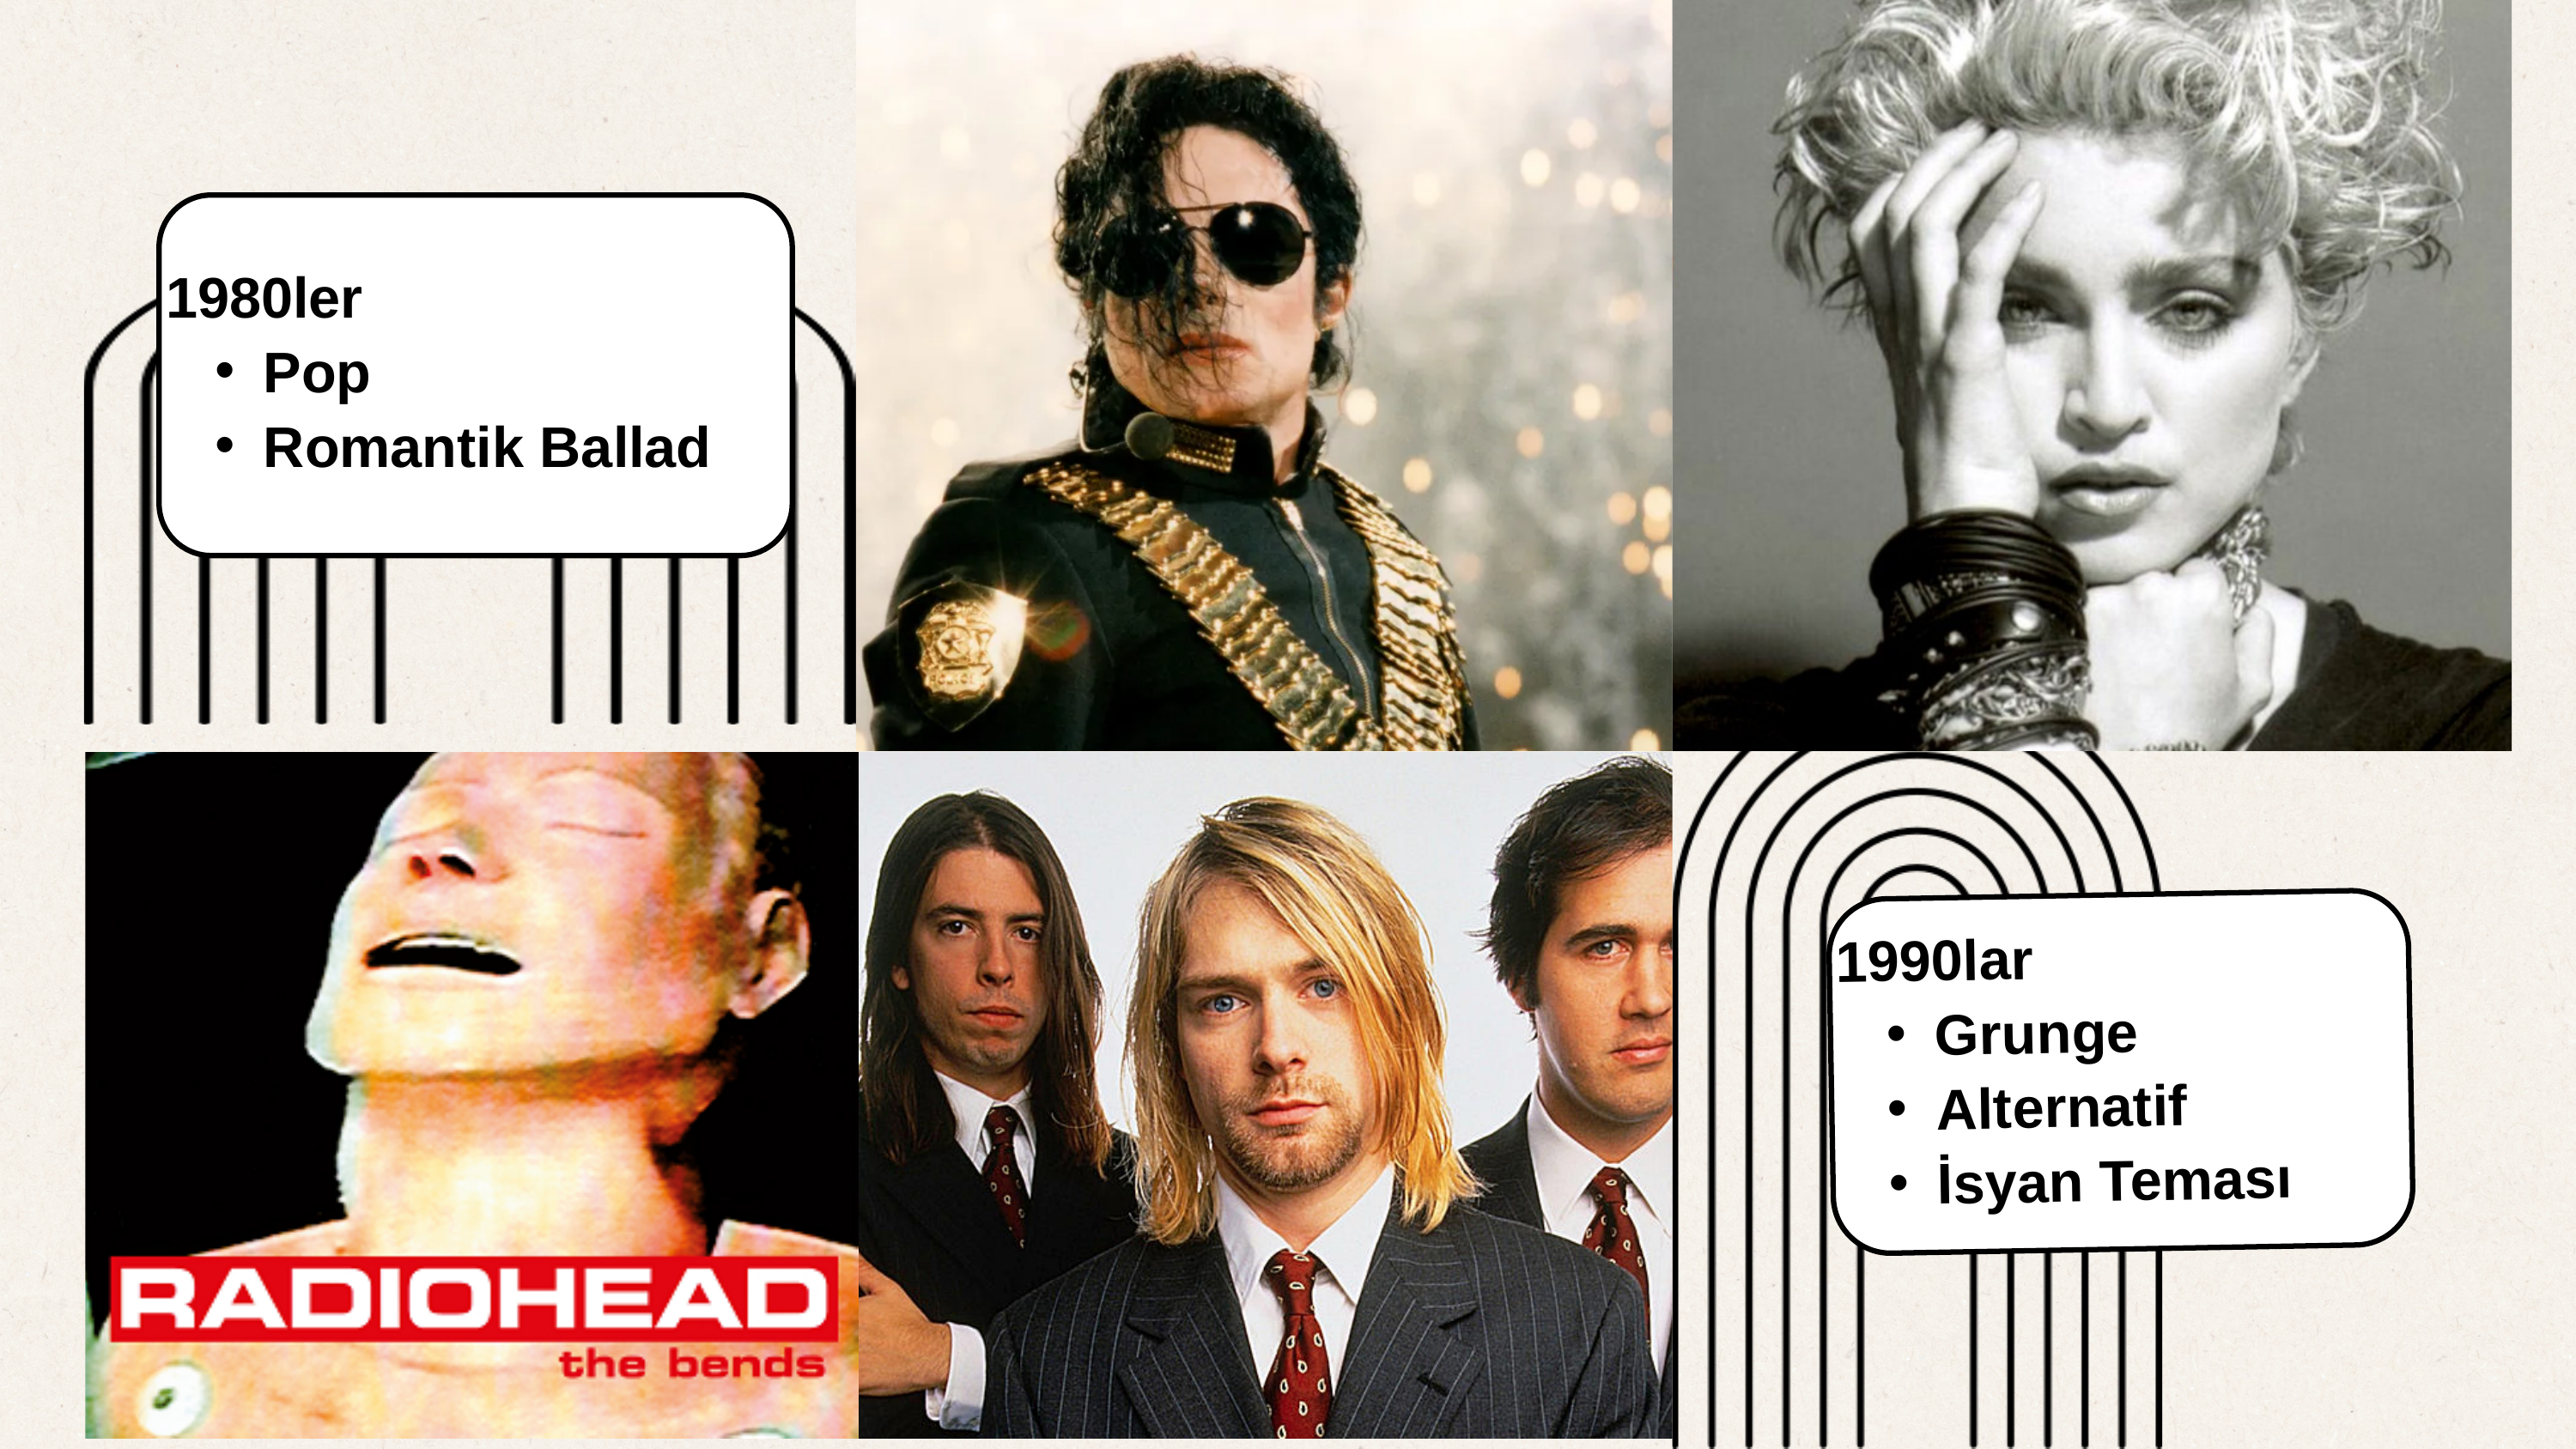

1980ler
Pop
Romantik Ballad

1990lar
Grunge
Alternatif
İsyan Teması